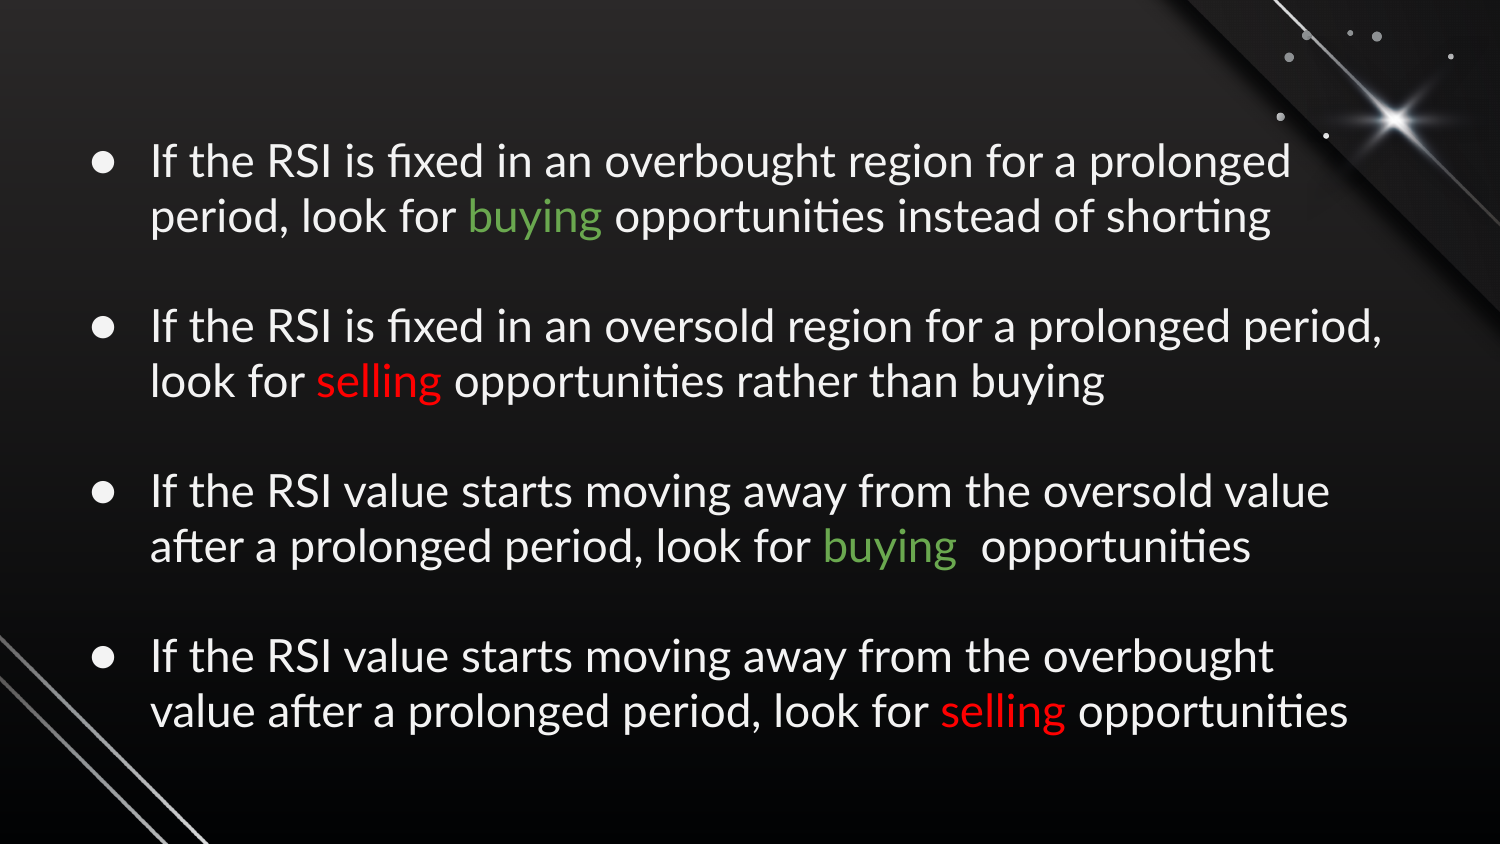

If the RSI is fixed in an overbought region for a prolonged period, look for buying opportunities instead of shorting

If the RSI is fixed in an oversold region for a prolonged period, look for selling opportunities rather than buying

If the RSI value starts moving away from the oversold value after a prolonged period, look for buying  opportunities

If the RSI value starts moving away from the overbought value after a prolonged period, look for selling opportunities